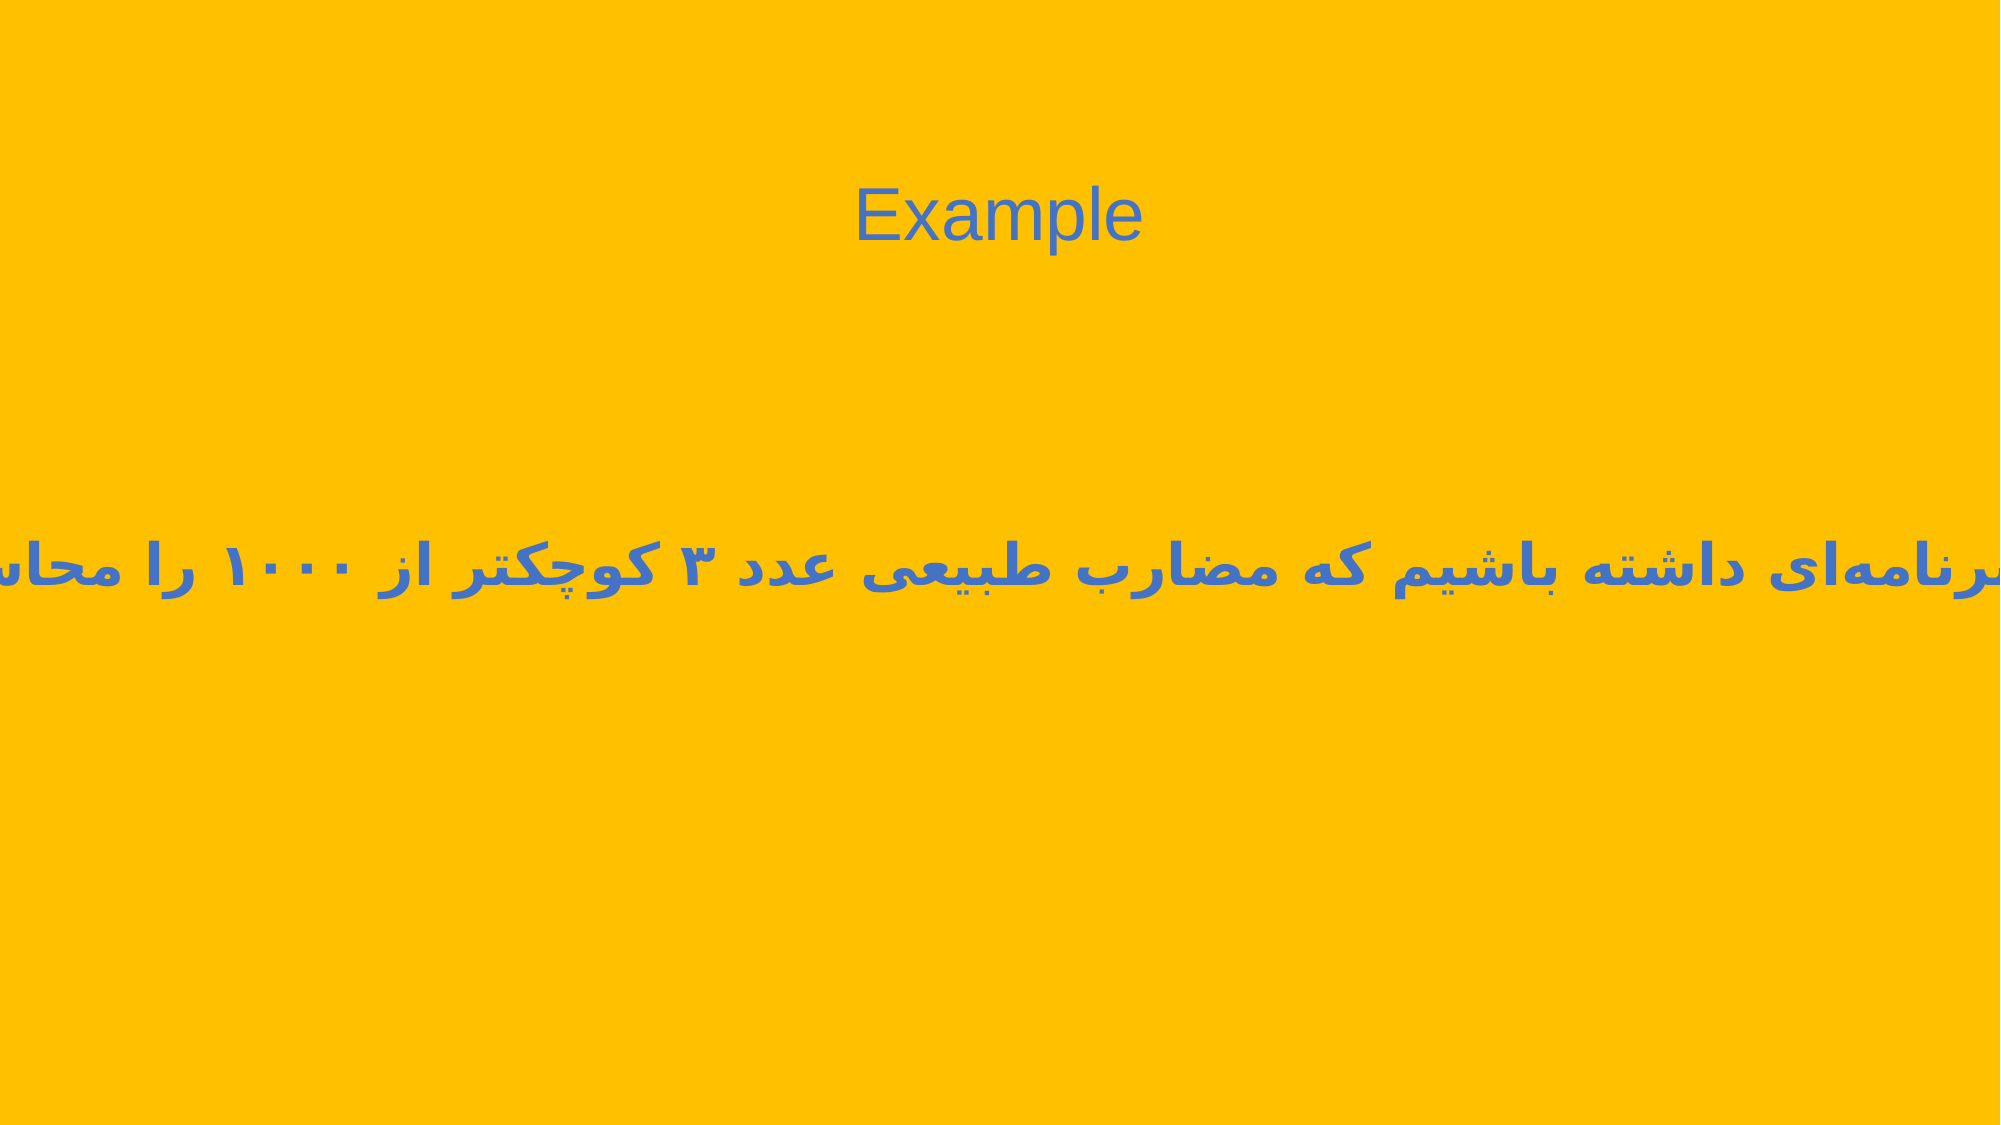

Example
میخواهیم برنامه‌ای داشته باشیم که مضارب طبیعی عدد ۳ کوچکتر از ۱۰۰۰ را محاسبه کند.